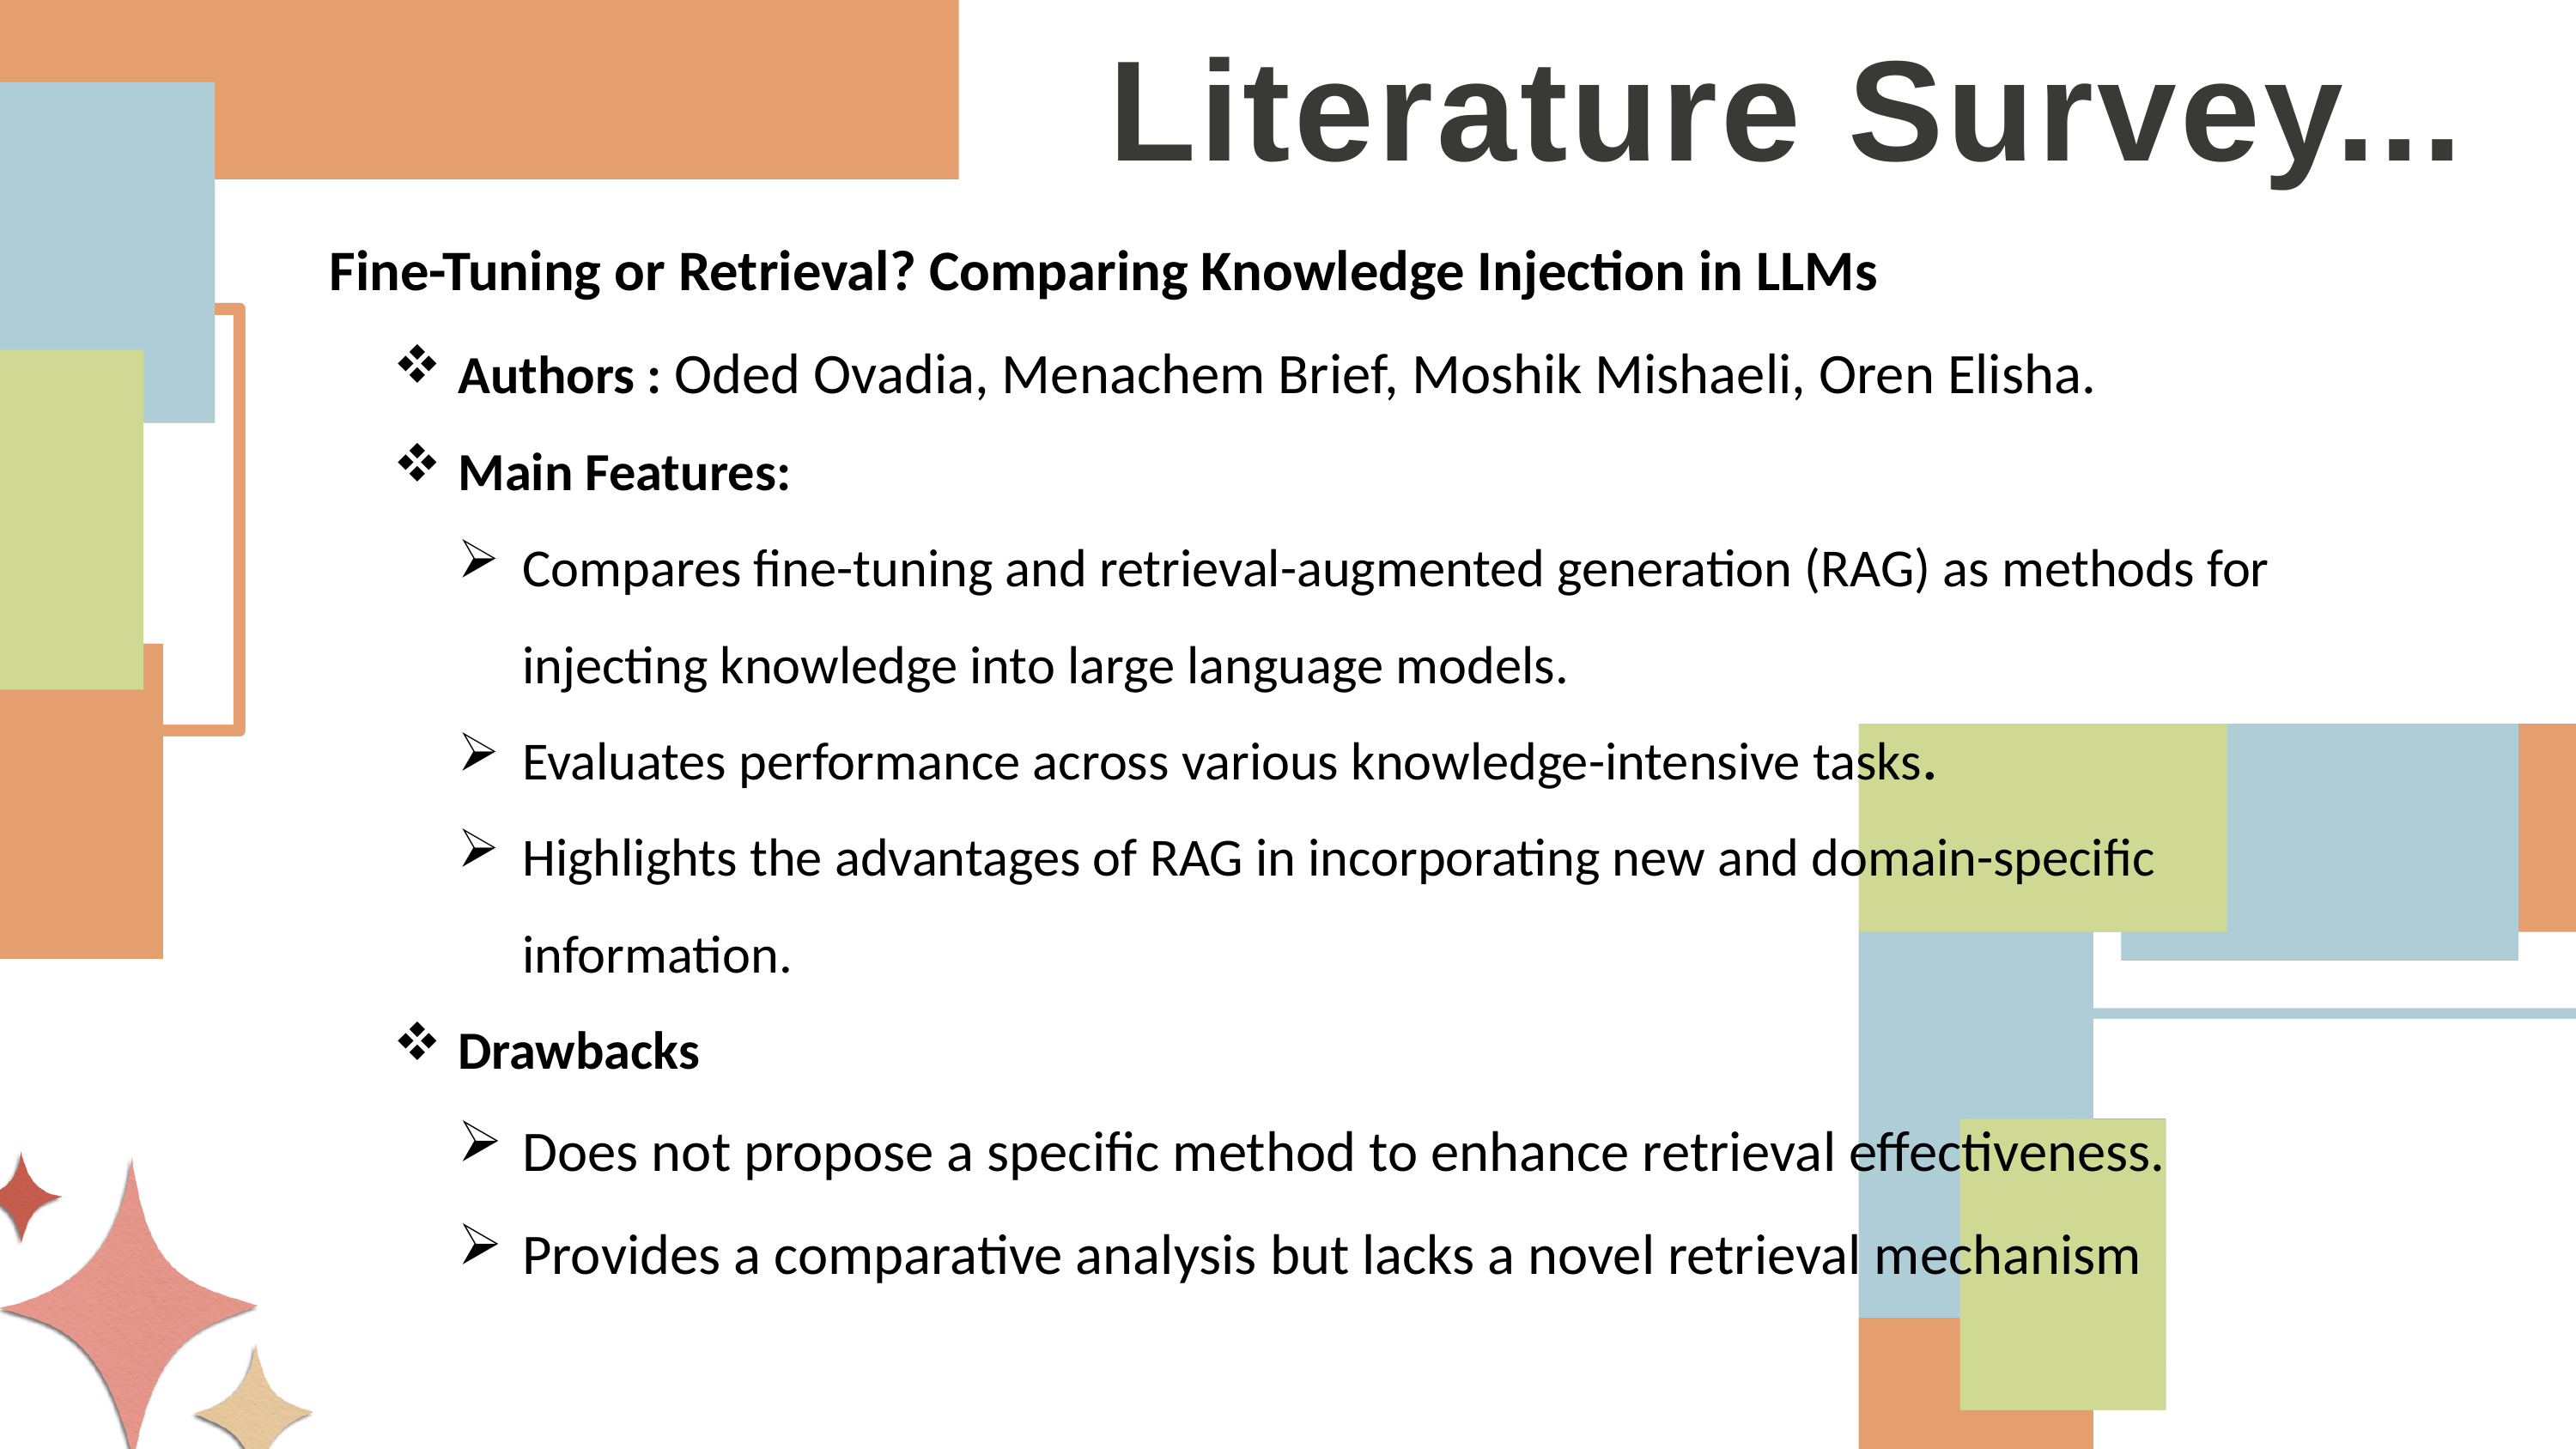

Literature Survey...
Fine-Tuning or Retrieval? Comparing Knowledge Injection in LLMs
Authors : Oded Ovadia, Menachem Brief, Moshik Mishaeli, Oren Elisha.
Main Features:
Compares fine-tuning and retrieval-augmented generation (RAG) as methods for injecting knowledge into large language models.
Evaluates performance across various knowledge-intensive tasks.
Highlights the advantages of RAG in incorporating new and domain-specific information.
Drawbacks
Does not propose a specific method to enhance retrieval effectiveness.
Provides a comparative analysis but lacks a novel retrieval mechanism